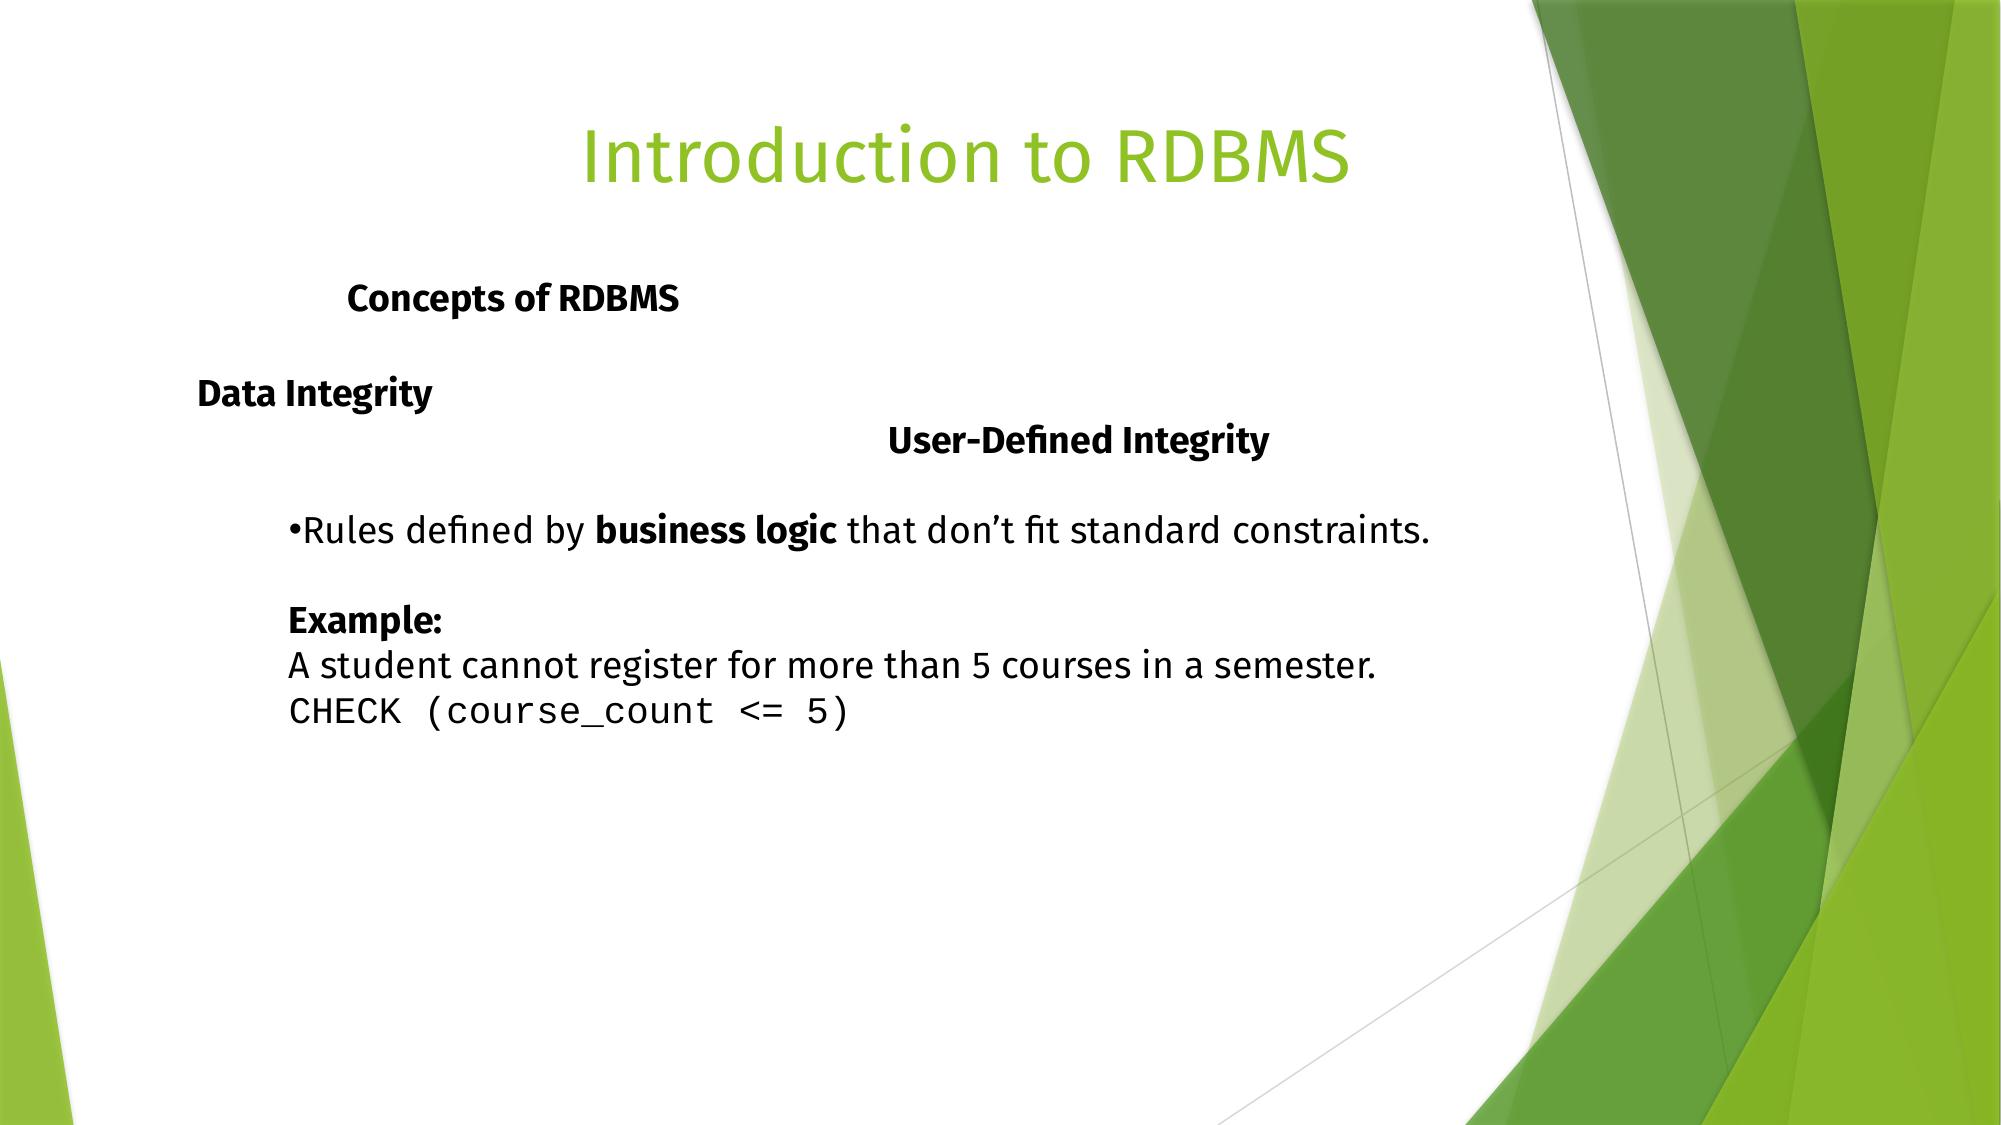

# Introduction to RDBMS
						Concepts of RDBMS

						    Data Integrity
				User-Defined Integrity

Rules defined by business logic that don’t fit standard constraints.

Example:
A student cannot register for more than 5 courses in a semester.
CHECK (course_count <= 5)